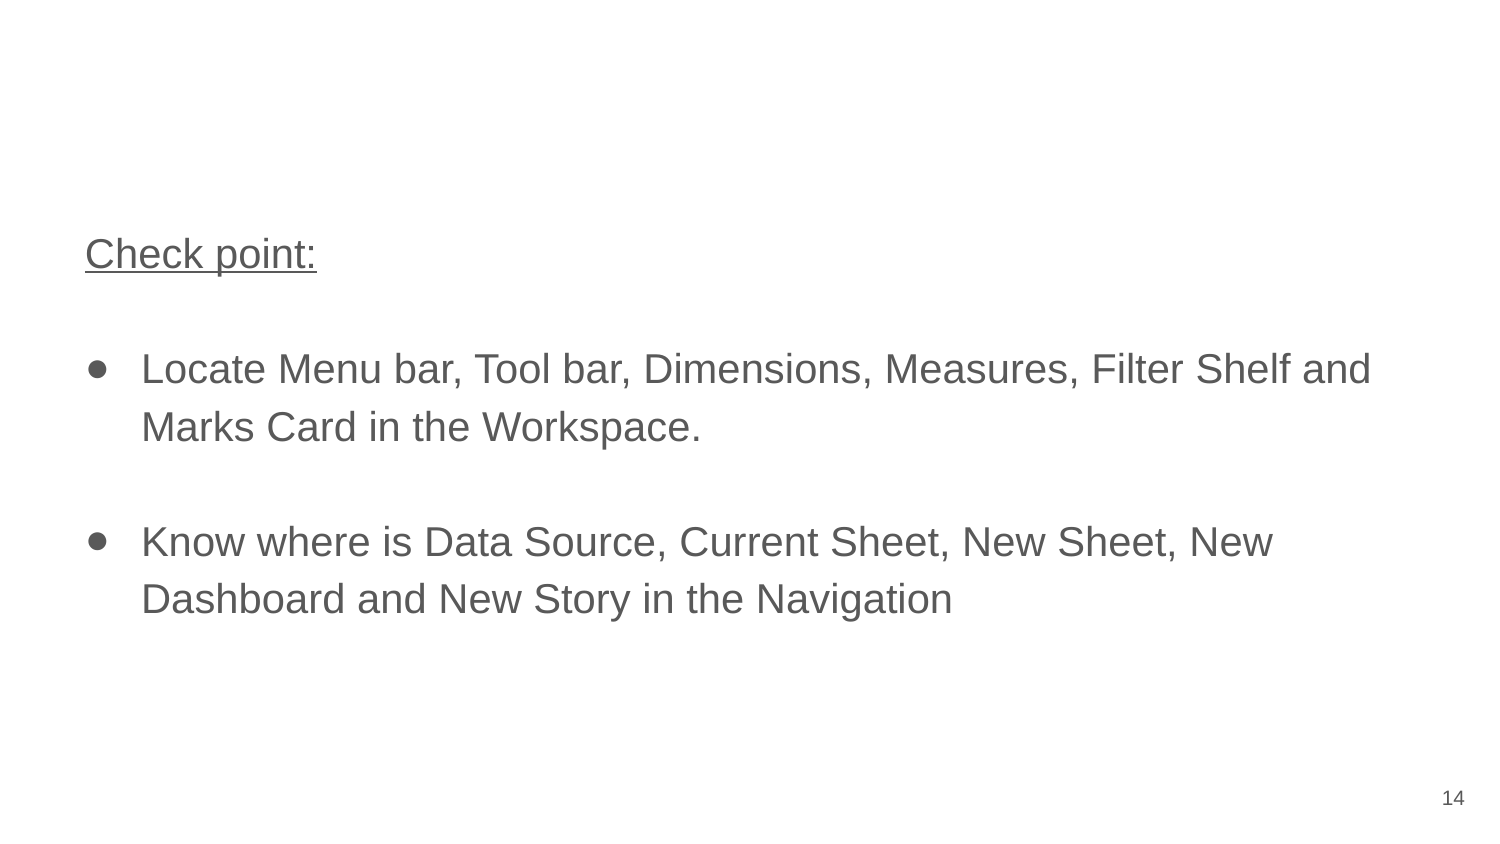

#
Check point:

Locate Menu bar, Tool bar, Dimensions, Measures, Filter Shelf and Marks Card in the Workspace.

Know where is Data Source, Current Sheet, New Sheet, New Dashboard and New Story in the Navigation

14